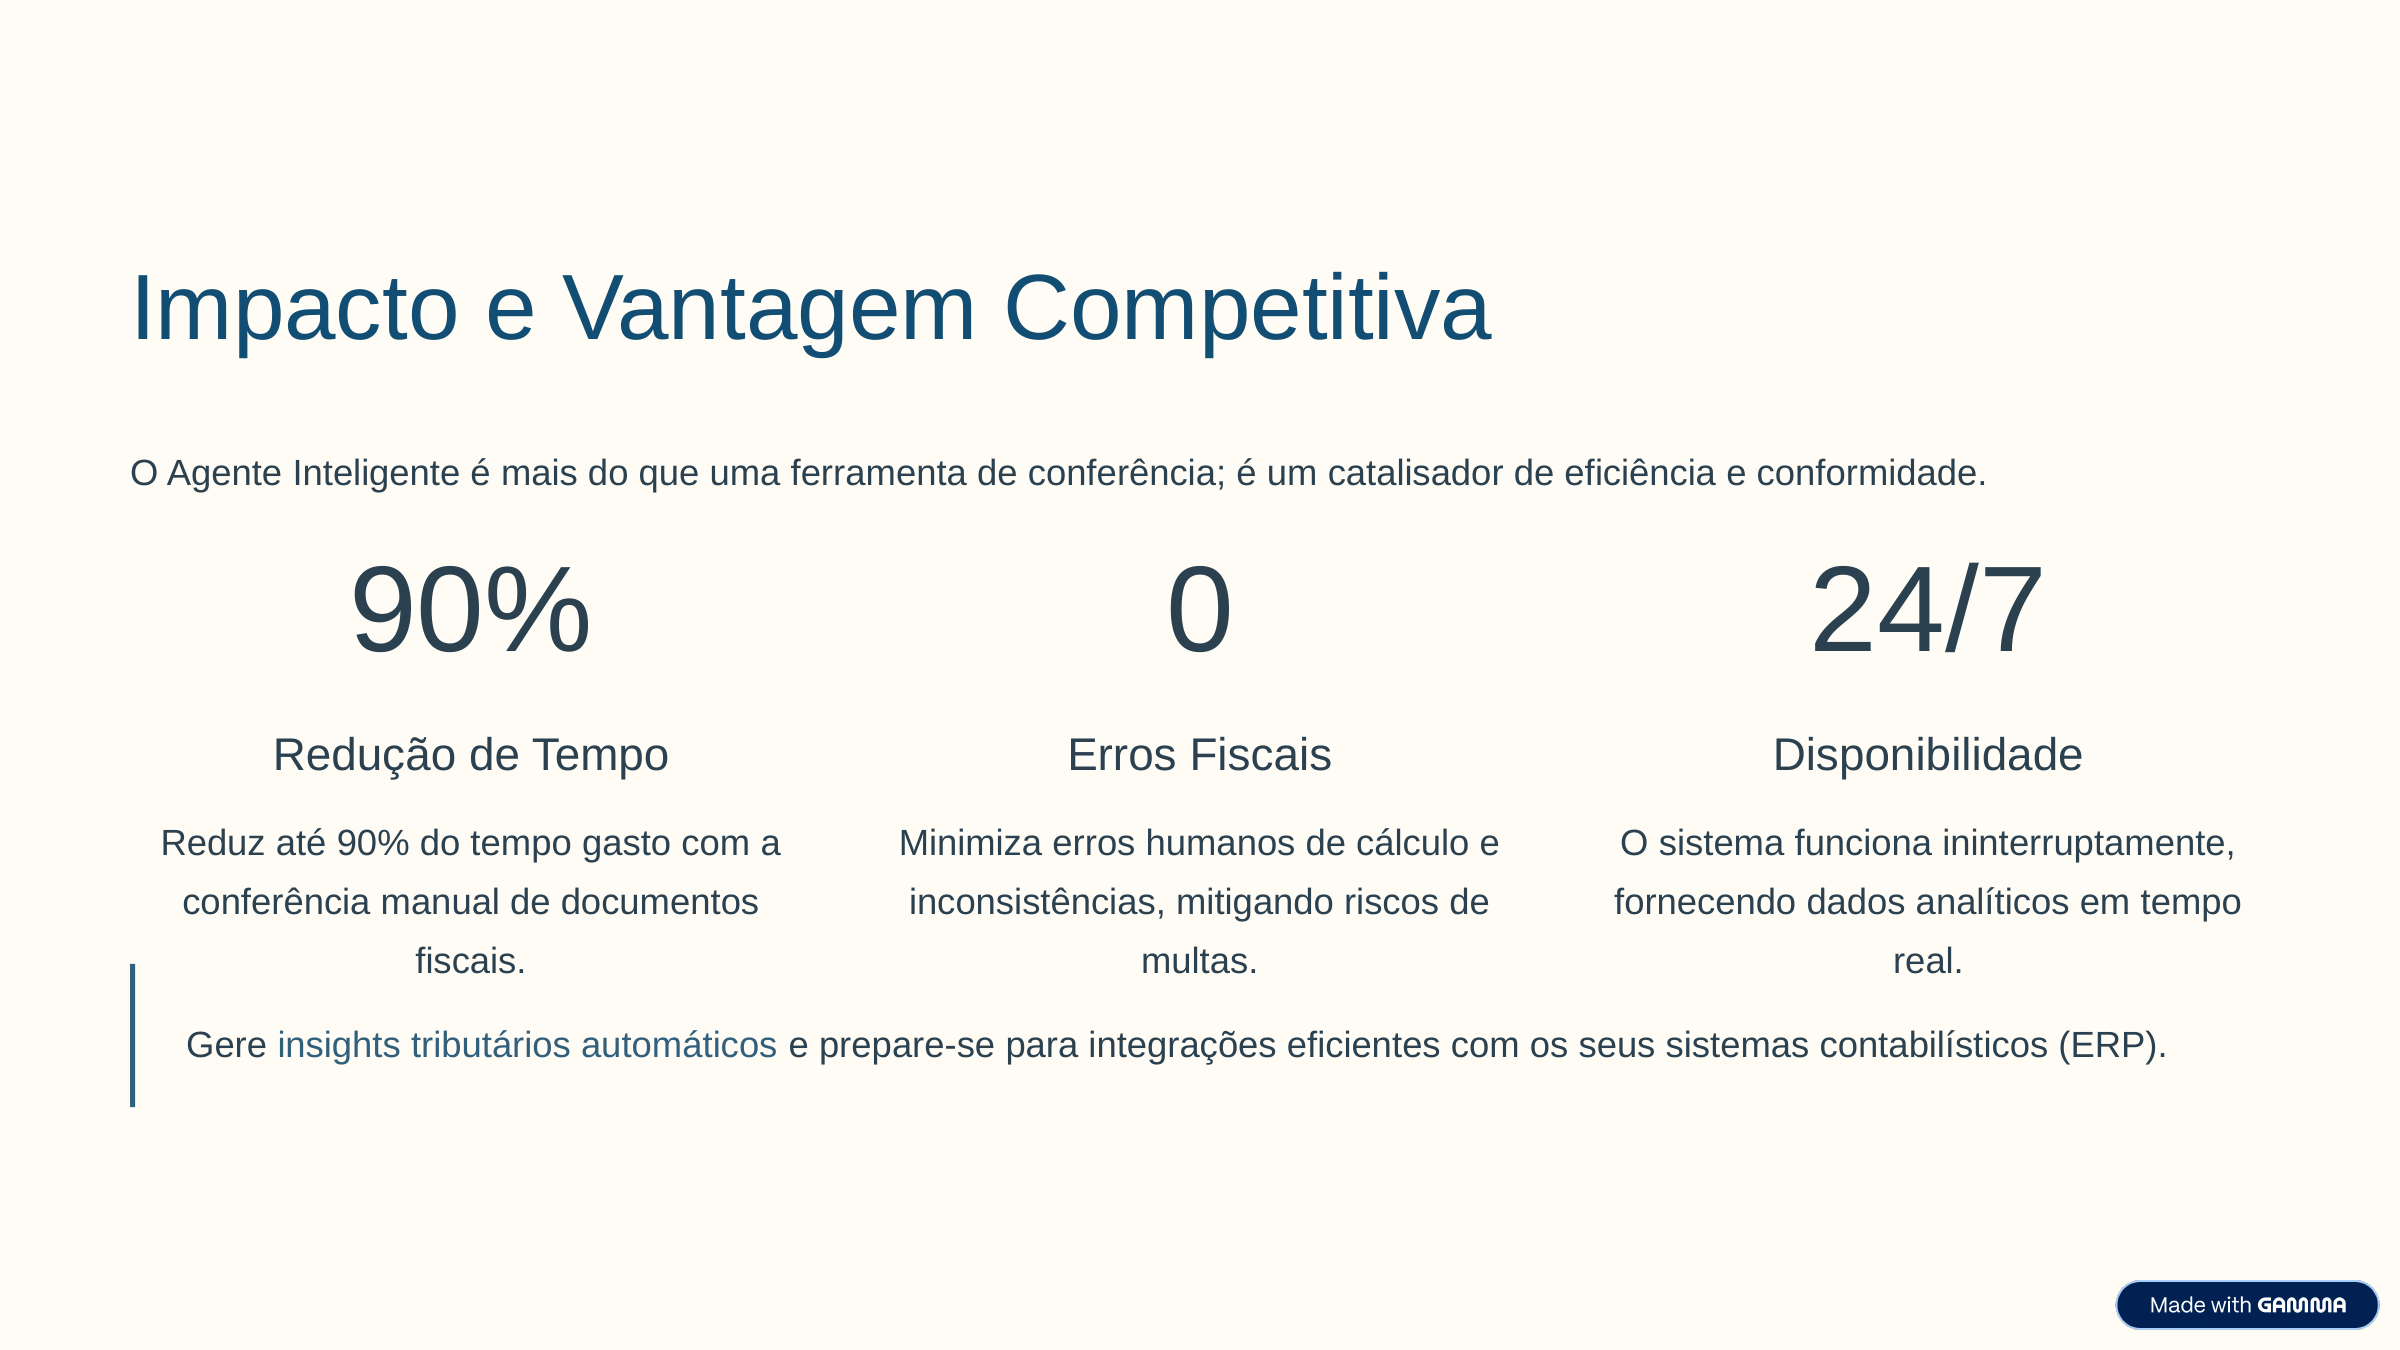

Impacto e Vantagem Competitiva
O Agente Inteligente é mais do que uma ferramenta de conferência; é um catalisador de eficiência e conformidade.
90%
0
24/7
Redução de Tempo
Erros Fiscais
Disponibilidade
Reduz até 90% do tempo gasto com a conferência manual de documentos fiscais.
Minimiza erros humanos de cálculo e inconsistências, mitigando riscos de multas.
O sistema funciona ininterruptamente, fornecendo dados analíticos em tempo real.

Gere insights tributários automáticos e prepare-se para integrações eficientes com os seus sistemas contabilísticos (ERP).